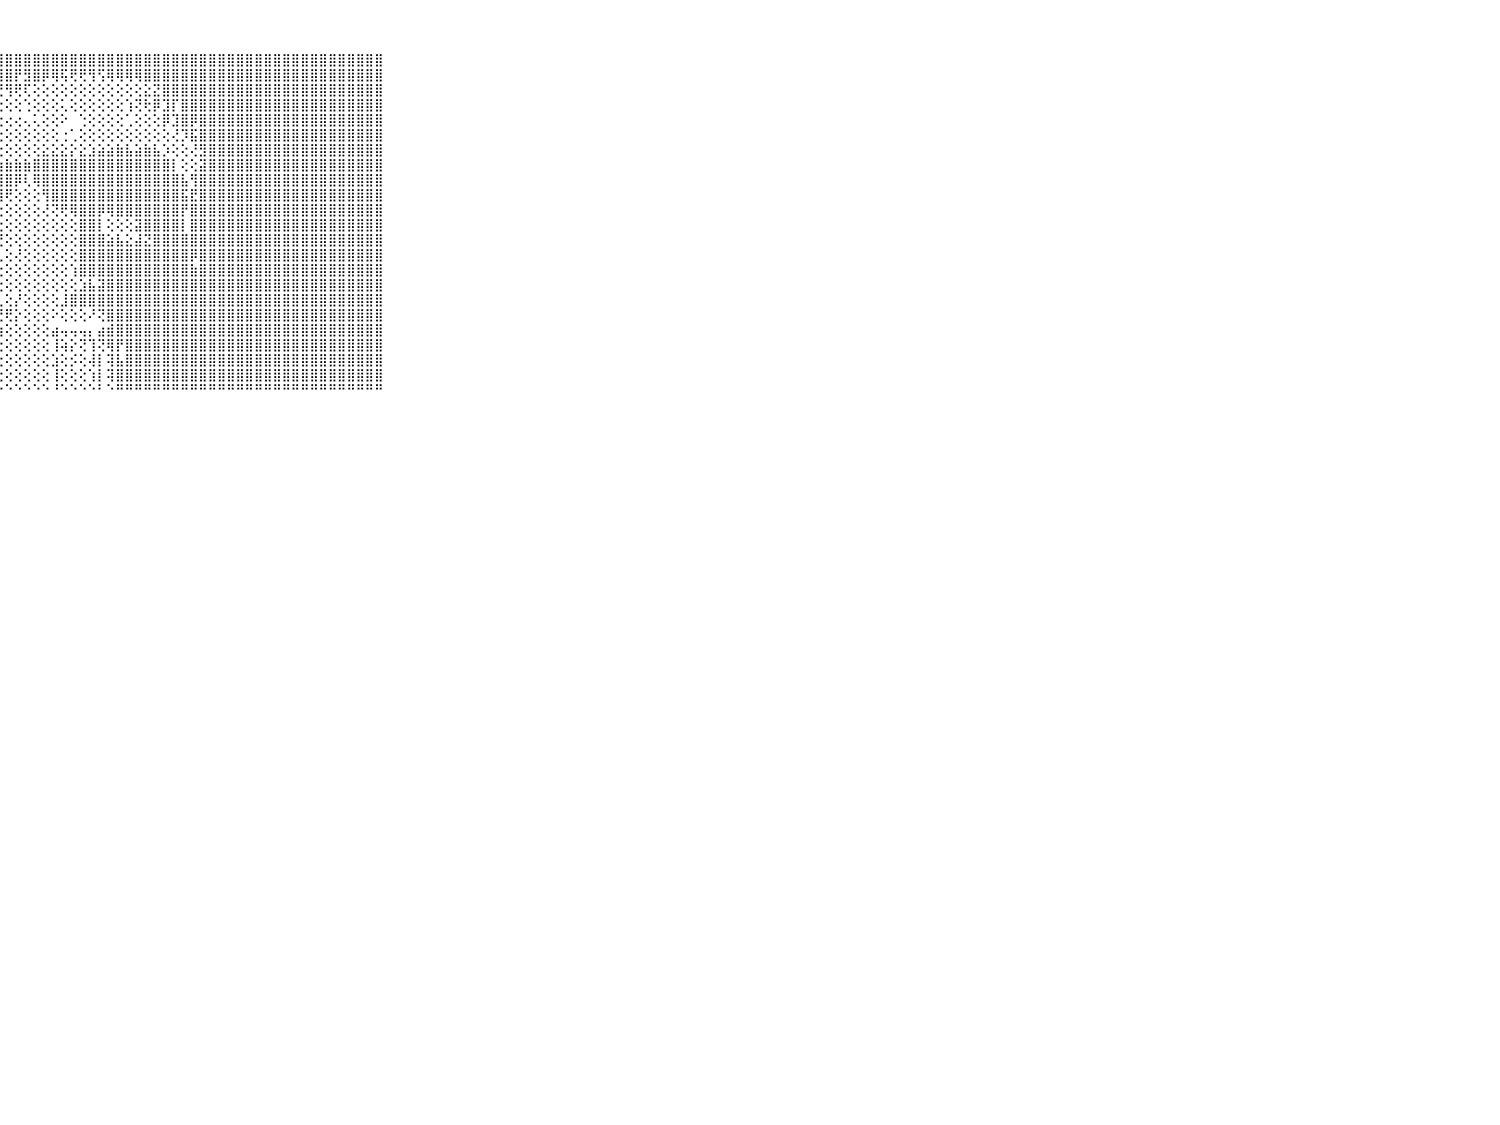

⠀⠀⠀⠀⠀⠀⠀⠀⠀⠀⠀⣿⣿⣿⣿⣿⣿⣿⣿⣿⣿⣿⣿⣿⣿⣿⣿⣿⣿⣿⣿⣿⣿⣿⣿⣿⣿⣿⣿⣿⣿⣿⣿⣿⣿⣿⣿⣿⣿⣿⣿⣿⣿⣿⣿⣿⣿⣿⣿⣿⣿⣿⣿⣿⣿⣿⣿⣿⣿⠀⠀⠀⠀⠀⠀⠀⠀⠀⠀⠀⠀
⠀⠀⠀⠀⠀⠀⠀⠀⠀⠀⠀⣿⣿⣿⣿⣿⣿⣿⣿⣿⣿⣿⣿⣿⣿⣿⣿⣿⣿⡟⣻⣿⡿⢿⢯⢟⢟⢻⢫⢿⢿⢿⢿⣿⣿⣿⣿⣿⣿⣿⣿⣿⣿⣿⣿⣿⣿⣿⣿⣿⣿⣿⣿⣿⣿⣿⣿⣿⣿⠀⠀⠀⠀⠀⠀⠀⠀⠀⠀⠀⠀
⠀⠀⠀⠀⠀⠀⠀⠀⠀⠀⠀⣿⣿⣿⣿⣿⣿⣿⣿⣿⣿⣿⣿⣿⣿⣿⣿⢟⢻⢟⢏⢕⢕⢕⢕⢕⢕⢕⢕⢕⢕⢕⢕⣕⣝⣿⣿⣿⣿⣿⣿⣿⣿⣿⣿⣿⣿⣿⣿⣿⣿⣿⣿⣿⣿⣿⣿⣿⣿⠀⠀⠀⠀⠀⠀⠀⠀⠀⠀⠀⠀
⠀⠀⠀⠀⠀⠀⠀⠀⠀⠀⠀⣿⣿⣿⣿⣿⣿⣿⣿⣿⣿⣿⣿⣿⣿⣿⡇⢕⢕⢕⢑⢕⢕⢕⢅⢕⢕⢕⢕⢕⢕⢱⢝⢗⡿⣹⡏⣿⣿⣿⣿⣿⣿⣿⣿⣿⣿⣿⣿⣿⣿⣿⣿⣿⣿⣿⣿⣿⣿⠀⠀⠀⠀⠀⠀⠀⠀⠀⠀⠀⠀
⠀⠀⠀⠀⠀⠀⠀⠀⠀⠀⠀⣿⣿⣿⣿⣿⣿⣿⣿⣿⣿⣿⣿⣿⢿⢏⢕⢕⢔⢔⢄⢅⢕⢕⠕⠀⢑⢕⢕⢕⢕⢁⢕⢕⢕⡿⣹⣿⡿⣿⣿⣿⣿⣿⣿⣿⣿⣿⣿⣿⣿⣿⣿⣿⣿⣿⣿⣿⣿⠀⠀⠀⠀⠀⠀⠀⠀⠀⠀⠀⠀
⠀⠀⠀⠀⠀⠀⠀⠀⠀⠀⠀⣿⣿⣿⣿⣿⣿⣿⣿⣿⣿⣿⣽⡕⢕⢕⢕⢕⢕⢕⢕⢕⢕⢕⢐⢁⢕⢕⢕⢕⢕⢕⢕⢕⢕⢕⢜⡹⣯⣿⣿⣿⣿⣿⣿⣿⣿⣿⣿⣿⣿⣿⣿⣿⣿⣿⣿⣿⣿⠀⠀⠀⠀⠀⠀⠀⠀⠀⠀⠀⠀
⠀⠀⠀⠀⠀⠀⠀⠀⠀⠀⠀⣿⣿⣿⣿⣿⣿⣿⣿⣿⣿⣿⣕⣵⢷⢕⢕⢕⢕⢕⢕⢕⣕⣕⣕⡕⣕⣱⣵⣵⣷⣧⣵⣷⣧⡱⢕⢕⢜⣻⣿⣿⣿⣿⣿⣿⣿⣿⣿⣿⣿⣿⣿⣿⣿⣿⣿⣿⣿⠀⠀⠀⠀⠀⠀⠀⠀⠀⠀⠀⠀
⠀⠀⠀⠀⠀⠀⠀⠀⠀⠀⠀⣿⣿⣿⣿⣿⣿⣿⣿⣿⣿⣿⣿⢗⢕⢕⢕⣱⣷⣷⣷⣿⣿⣿⣿⣿⣿⣿⣿⣿⣿⣿⣿⣿⣿⣿⡇⢕⢕⣽⣿⣿⣿⣿⣿⣿⣿⣿⣿⣿⣿⣿⣿⣿⣿⣿⣿⣿⣿⠀⠀⠀⠀⠀⠀⠀⠀⠀⠀⠀⠀
⠀⠀⠀⠀⠀⠀⠀⠀⠀⠀⠀⣿⣿⣿⣿⣿⣿⣿⣿⣿⣿⣿⡿⢕⢕⢕⢸⣿⣿⡿⢇⢿⣿⣿⣿⣿⣿⣿⣿⣿⣿⣿⣿⣿⣿⣿⣿⣧⢻⣿⣿⣿⣿⣿⣿⣿⣿⣿⣿⣿⣿⣿⣿⣿⣿⣿⣿⣿⣿⠀⠀⠀⠀⠀⠀⠀⠀⠀⠀⠀⠀
⠀⠀⠀⠀⠀⠀⠀⠀⠀⠀⠀⣿⣿⣿⣿⣿⣿⣿⣿⣿⣿⣿⡇⢕⢕⢕⢸⣿⢟⢕⢕⢕⢻⣿⣿⣿⣿⣿⣿⣿⣿⣿⣿⣿⣿⣿⣿⣯⣟⣿⣿⣿⣿⣿⣿⣿⣿⣿⣿⣿⣿⣿⣿⣿⣿⣿⣿⣿⣿⠀⠀⠀⠀⠀⠀⠀⠀⠀⠀⠀⠀
⠀⠀⠀⠀⠀⠀⠀⠀⠀⠀⠀⣿⣿⣿⣿⣿⣿⣿⣿⣿⣿⣿⡇⢕⢕⢱⡕⢗⢕⢕⢕⢕⢜⢝⢟⢿⣿⣿⡿⢿⣿⣿⣿⣿⣿⣿⣿⡟⣿⣿⣿⣿⣿⣿⣿⣿⣿⣿⣿⣿⣿⣿⣿⣿⣿⣿⣿⣿⣿⠀⠀⠀⠀⠀⠀⠀⠀⠀⠀⠀⠀
⠀⠀⠀⠀⠀⠀⠀⠀⠀⠀⠀⣿⣿⣿⣿⣿⣿⣿⣿⣿⣿⣿⡇⢕⢕⢼⣇⢕⢕⢕⢕⢕⢕⢕⢕⢕⣿⣿⡇⢕⢕⢕⣽⣿⣿⣿⣿⡇⣿⣿⣿⣿⣿⣿⣿⣿⣿⣿⣿⣿⣿⣿⣿⣿⣿⣿⣿⣿⣿⠀⠀⠀⠀⠀⠀⠀⠀⠀⠀⠀⠀
⠀⠀⠀⠀⠀⠀⠀⠀⠀⠀⠀⣿⣿⣿⣿⣿⣿⣿⣿⣿⣿⣿⣷⢕⢕⣺⣿⢝⢕⢕⢕⢕⢕⢕⢕⢕⣿⣿⣿⣵⣧⣕⣼⣝⣿⣿⣿⣿⣿⣿⣿⣿⣿⣿⣿⣿⣿⣿⣿⣿⣿⣿⣿⣿⣿⣿⣿⣿⣿⠀⠀⠀⠀⠀⠀⠀⠀⠀⠀⠀⠀
⠀⠀⠀⠀⠀⠀⠀⠀⠀⠀⠀⣿⣿⣿⣿⣿⣿⣿⣿⣿⣿⢏⡕⢕⣷⣿⣿⢇⢕⢜⢕⢕⢕⢕⢕⢕⣿⣿⣿⣿⣿⣿⣿⣿⣿⣿⣿⣿⡿⣿⣿⣿⣿⣿⣿⣿⣿⣿⣿⣿⣿⣿⣿⣿⣿⣿⣿⣿⣿⠀⠀⠀⠀⠀⠀⠀⠀⠀⠀⠀⠀
⠀⠀⠀⠀⠀⠀⠀⠀⠀⠀⠀⣿⣿⣿⣿⣿⣿⣿⣿⣿⣿⣷⡏⢕⢸⣿⢇⢕⢕⢕⢕⢕⢕⢕⢕⢱⣿⣿⣿⣿⣿⣿⣿⣿⣿⣿⣿⣿⣷⣿⣿⣿⣿⣿⣿⣿⣿⣿⣿⣿⣿⣿⣿⣿⣿⣿⣿⣿⣿⠀⠀⠀⠀⠀⠀⠀⠀⠀⠀⠀⠀
⠀⠀⠀⠀⠀⠀⠀⠀⠀⠀⠀⣿⣿⣿⣿⣿⣿⣿⣿⣿⣿⣿⣯⣕⢜⢿⢕⢕⢕⢕⢕⢕⢕⢕⢕⢕⣱⣧⣽⣿⣿⣿⣿⣿⣿⣿⣿⣿⣿⣿⣿⣿⣿⣿⣿⣿⣿⣿⣿⣿⣿⣿⣿⣿⣿⣿⣿⣿⣿⠀⠀⠀⠀⠀⠀⠀⠀⠀⠀⠀⠀
⠀⠀⠀⠀⠀⠀⠀⠀⠀⠀⠀⣿⣿⣿⣿⣿⣿⣿⣿⣿⣿⣿⣿⣿⢇⢕⡇⢇⢕⡜⢕⢕⢕⢕⣸⣿⣿⣿⣿⣿⣿⣿⣿⣿⣿⣿⣿⣿⣿⣿⣿⣿⣿⣿⣿⣿⣿⣿⣿⣿⣿⣿⣿⣿⣿⣿⣿⣿⣿⠀⠀⠀⠀⠀⠀⠀⠀⠀⠀⠀⠀
⠀⠀⠀⠀⠀⠀⠀⠀⠀⠀⠀⣿⣿⣿⣿⣿⣿⣿⣿⣿⣿⣿⣿⣿⣿⣿⢳⢜⢟⡕⢕⢕⢕⠕⢕⢕⢕⠜⢝⣿⣿⣿⣿⣿⣿⣿⣿⣿⣿⣿⣿⣿⣿⣿⣿⣿⣿⣿⣿⣿⣿⣿⣿⣿⣿⣿⣿⣿⣿⠀⠀⠀⠀⠀⠀⠀⠀⠀⠀⠀⠀
⠀⠀⠀⠀⠀⠀⠀⠀⠀⠀⠀⣿⣿⣿⣿⣿⣿⣿⣿⣿⣿⣿⣿⣿⣿⣿⡇⢵⢕⢕⢕⢕⢕⣴⢤⢤⢤⡄⣴⣾⣿⣿⣿⣿⣿⣿⣿⣿⣿⣿⣿⣿⣿⣿⣿⣿⣿⣿⣿⣿⣿⣿⣿⣿⣿⣿⣿⣿⣿⠀⠀⠀⠀⠀⠀⠀⠀⠀⠀⠀⠀
⠀⠀⠀⠀⠀⠀⠀⠀⠀⠀⠀⣿⣿⣿⣿⣿⣿⣿⣿⣿⣿⣿⣿⣿⣿⣿⢜⢕⢕⢕⢕⢕⢕⢸⢵⡕⢝⢹⢝⢿⡟⣿⣿⣿⣿⣿⣿⣿⣿⣿⣿⣿⣿⣿⣿⣿⣿⣿⣿⣿⣿⣿⣿⣿⣿⣿⣿⣿⣿⠀⠀⠀⠀⠀⠀⠀⠀⠀⠀⠀⠀
⠀⠀⠀⠀⠀⠀⠀⠀⠀⠀⠀⣿⣿⣿⣿⣿⣿⣿⣿⣿⣿⣿⣿⡿⣿⡷⢕⢕⢕⢕⢕⢕⢕⣱⢕⡪⢕⢼⡇⢽⣧⣿⣿⣿⣿⣿⣿⣿⣿⣿⣿⣿⣿⣿⣿⣿⣿⣿⣿⣿⣿⣿⣿⣿⣿⣿⣿⣿⣿⠀⠀⠀⠀⠀⠀⠀⠀⠀⠀⠀⠀
⠀⠀⠀⠀⠀⠀⠀⠀⠀⠀⠀⣿⣿⣿⣿⣿⣿⣿⣿⣿⣿⡿⢟⢱⡟⣧⢕⢕⢕⢕⢕⢕⢕⢸⢕⢕⢕⢱⡇⢽⣿⣿⣿⣿⣿⣿⣿⣿⣿⣿⣿⣿⣿⣿⣿⣿⣿⣿⣿⣿⣿⣿⣿⣿⣿⣿⣿⣿⣿⠀⠀⠀⠀⠀⠀⠀⠀⠀⠀⠀⠀
⠀⠀⠀⠀⠀⠀⠀⠀⠀⠀⠀⠛⠛⠛⠛⠛⠛⠛⠛⠛⠙⠑⠑⠚⠃⠃⠑⠑⠑⠑⠑⠑⠑⠘⠑⠑⠑⠑⠃⠑⠛⠛⠛⠛⠛⠛⠛⠛⠛⠛⠛⠛⠛⠛⠛⠛⠛⠛⠛⠛⠛⠛⠛⠛⠛⠛⠛⠛⠛⠀⠀⠀⠀⠀⠀⠀⠀⠀⠀⠀⠀